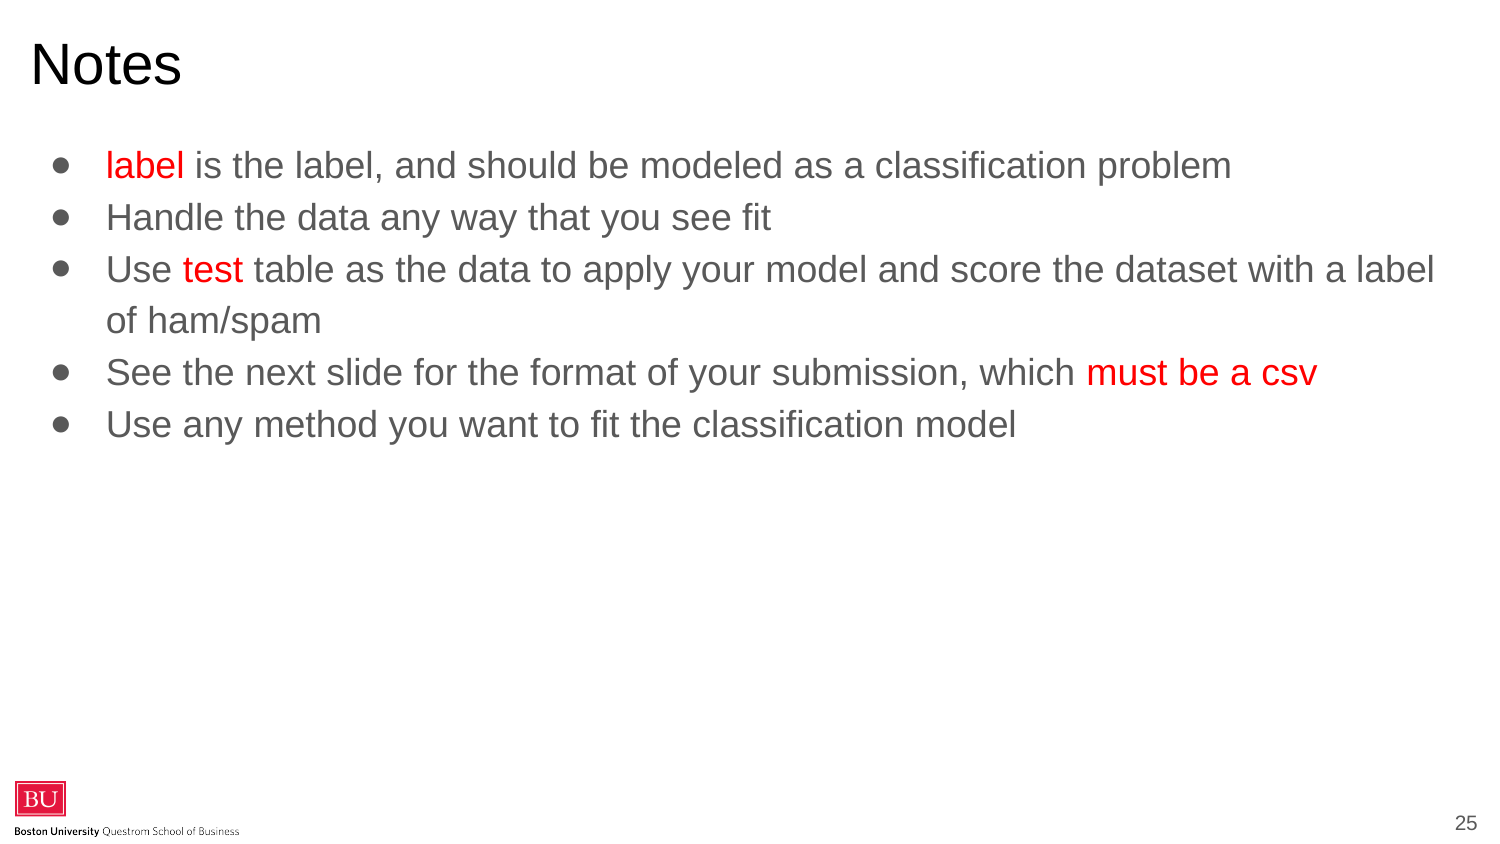

# Notes
label is the label, and should be modeled as a classification problem
Handle the data any way that you see fit
Use test table as the data to apply your model and score the dataset with a label of ham/spam
See the next slide for the format of your submission, which must be a csv
Use any method you want to fit the classification model

25